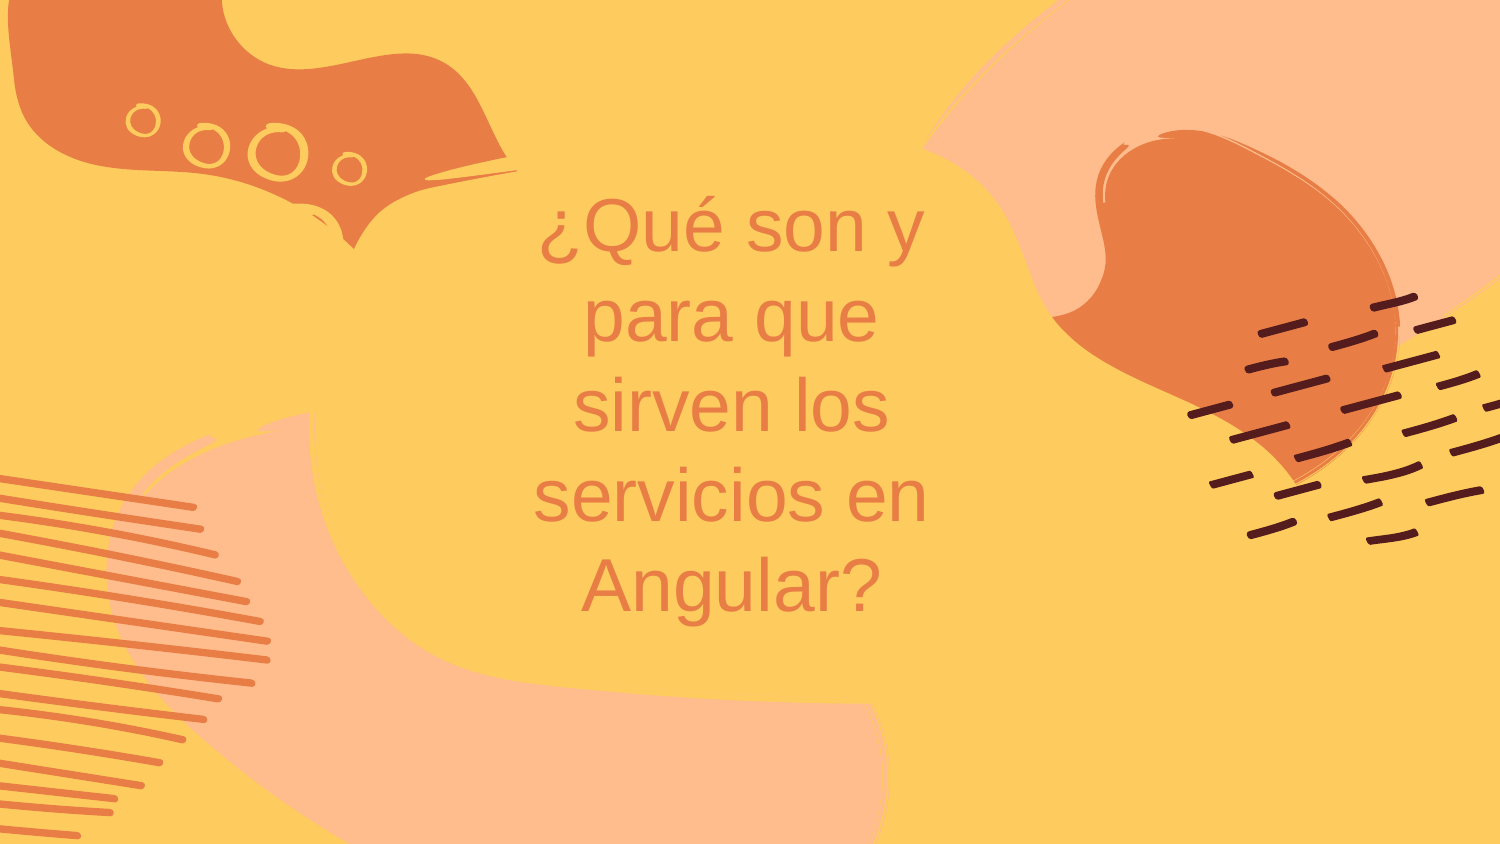

# ¿Qué son y para que sirven los servicios en Angular?